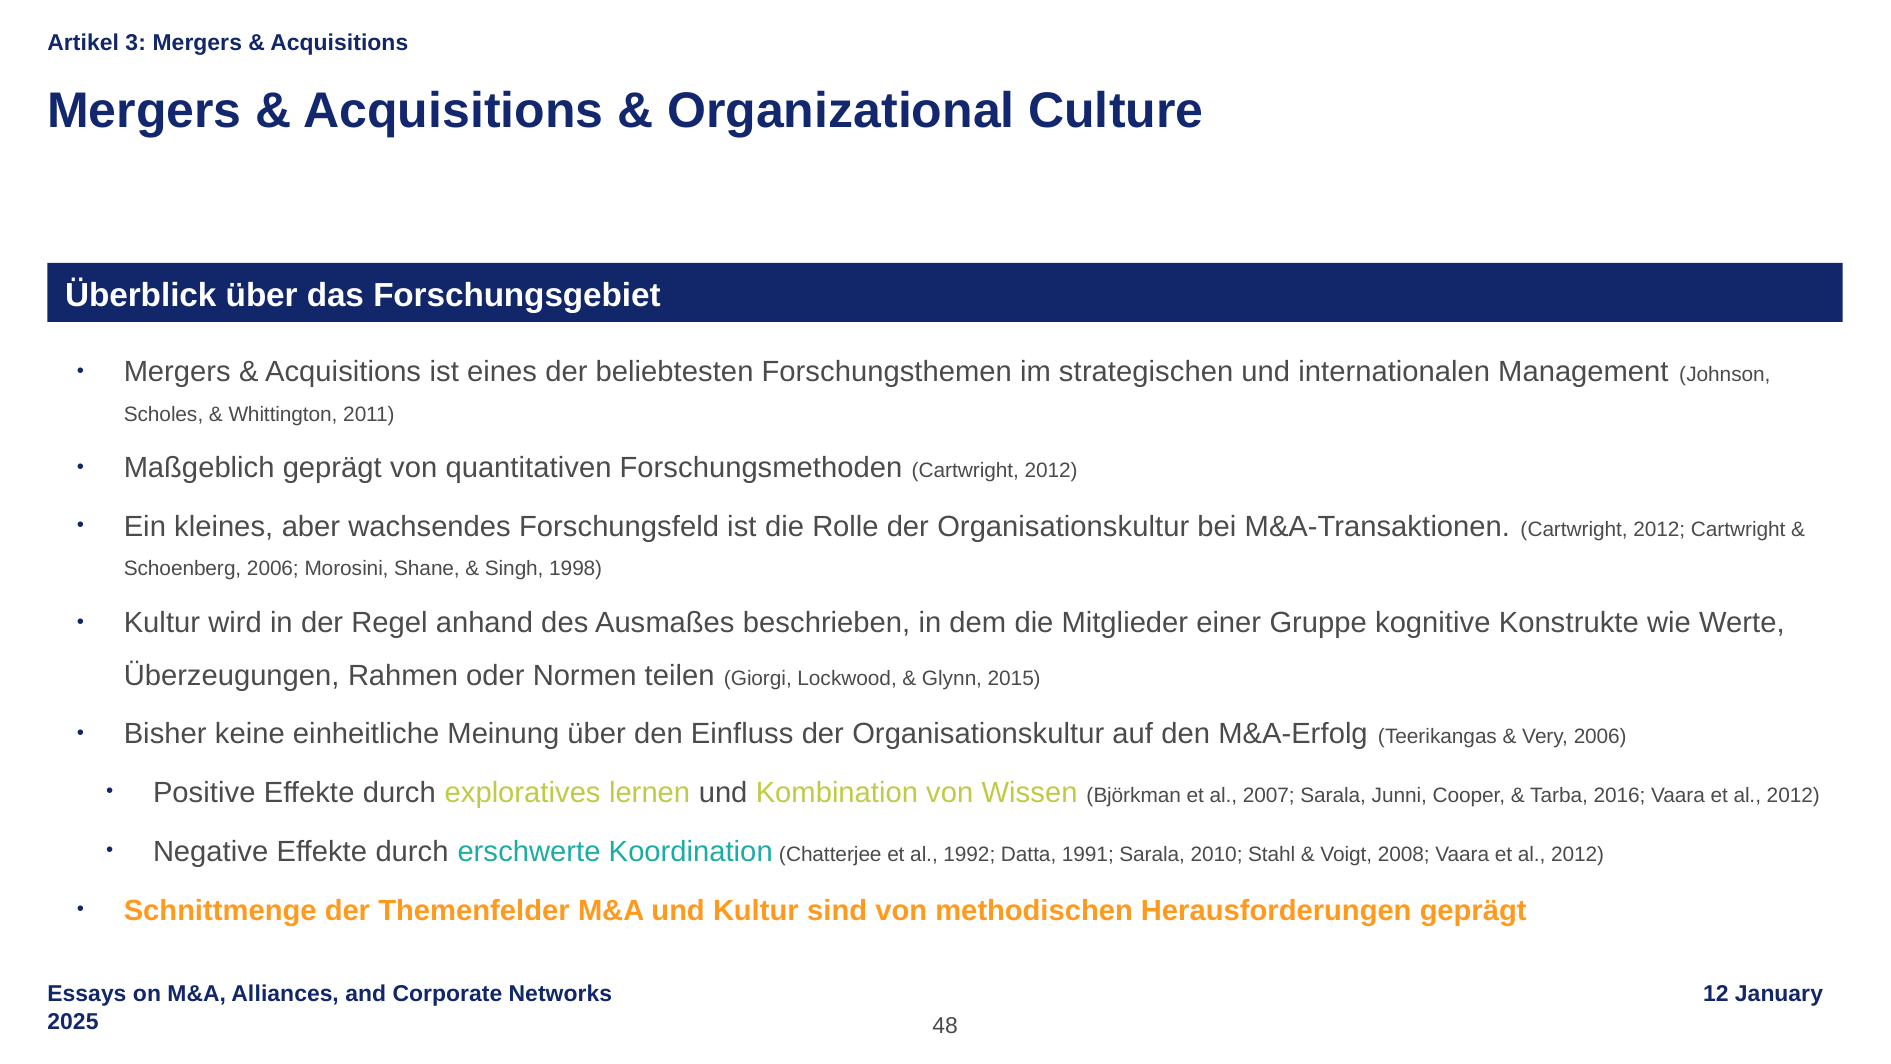

Artikel 3: Mergers & Acquisitions
Mergers & Acquisitions & Organizational Culture

Überblick über das Forschungsgebiet
Mergers & Acquisitions ist eines der beliebtesten Forschungsthemen im strategischen und internationalen Management (Johnson, Scholes, & Whittington, 2011)
Maßgeblich geprägt von quantitativen Forschungsmethoden (Cartwright, 2012)
Ein kleines, aber wachsendes Forschungsfeld ist die Rolle der Organisationskultur bei M&A-Transaktionen. (Cartwright, 2012; Cartwright & Schoenberg, 2006; Morosini, Shane, & Singh, 1998)
Kultur wird in der Regel anhand des Ausmaßes beschrieben, in dem die Mitglieder einer Gruppe kognitive Konstrukte wie Werte, Überzeugungen, Rahmen oder Normen teilen (Giorgi, Lockwood, & Glynn, 2015)
Bisher keine einheitliche Meinung über den Einfluss der Organisationskultur auf den M&A-Erfolg (Teerikangas & Very, 2006)
Positive Effekte durch exploratives lernen und Kombination von Wissen (Björkman et al., 2007; Sarala, Junni, Cooper, & Tarba, 2016; Vaara et al., 2012)
Negative Effekte durch erschwerte Koordination (Chatterjee et al., 1992; Datta, 1991; Sarala, 2010; Stahl & Voigt, 2008; Vaara et al., 2012)
Schnittmenge der Themenfelder M&A und Kultur sind von methodischen Herausforderungen geprägt